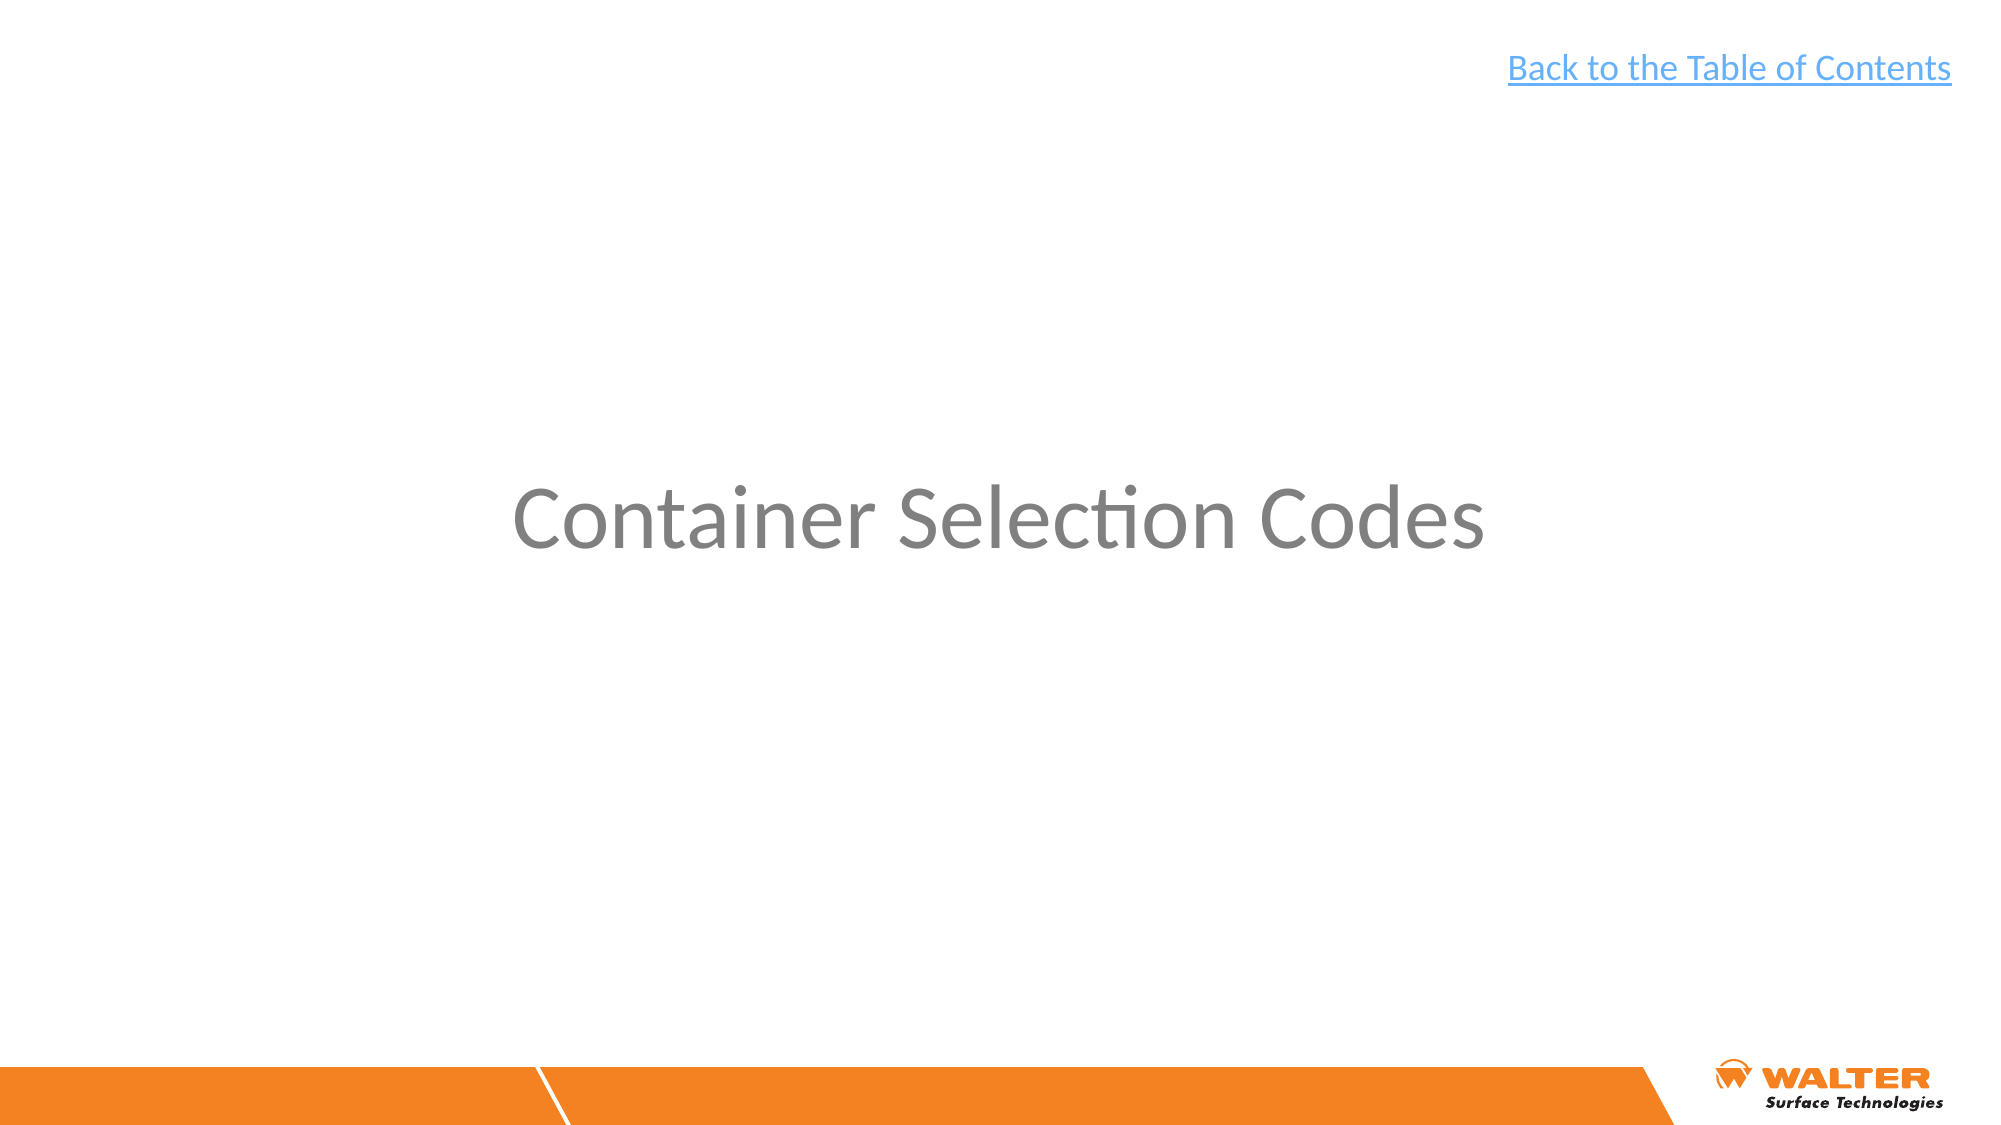

Back to the Table of Contents
# Container Selection Codes